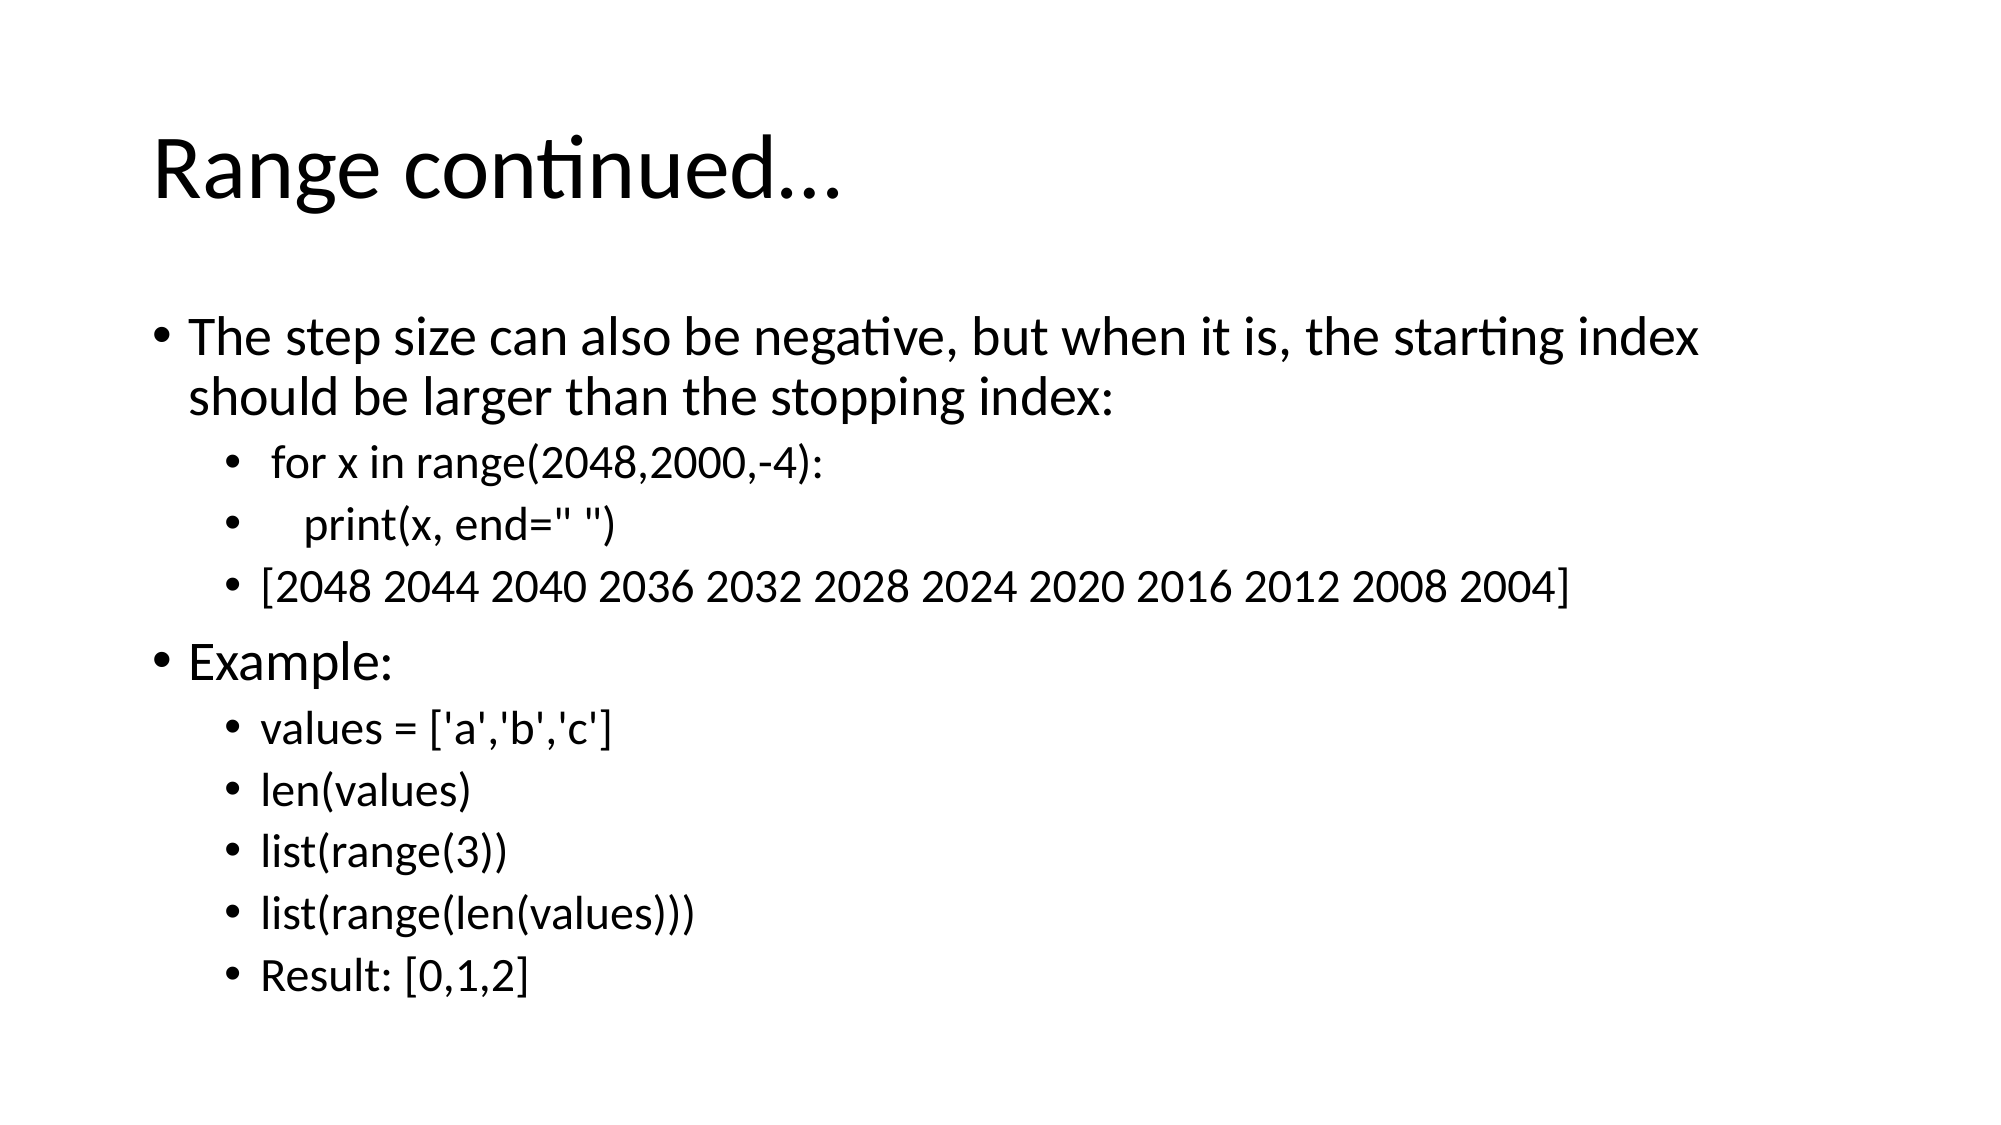

# Range continued…
The step size can also be negative, but when it is, the starting index should be larger than the stopping index:
 for x in range(2048,2000,-4):
    print(x, end=" ")
[2048 2044 2040 2036 2032 2028 2024 2020 2016 2012 2008 2004]
Example:
values = ['a','b','c']
len(values)
list(range(3))
list(range(len(values)))
Result: [0,1,2]